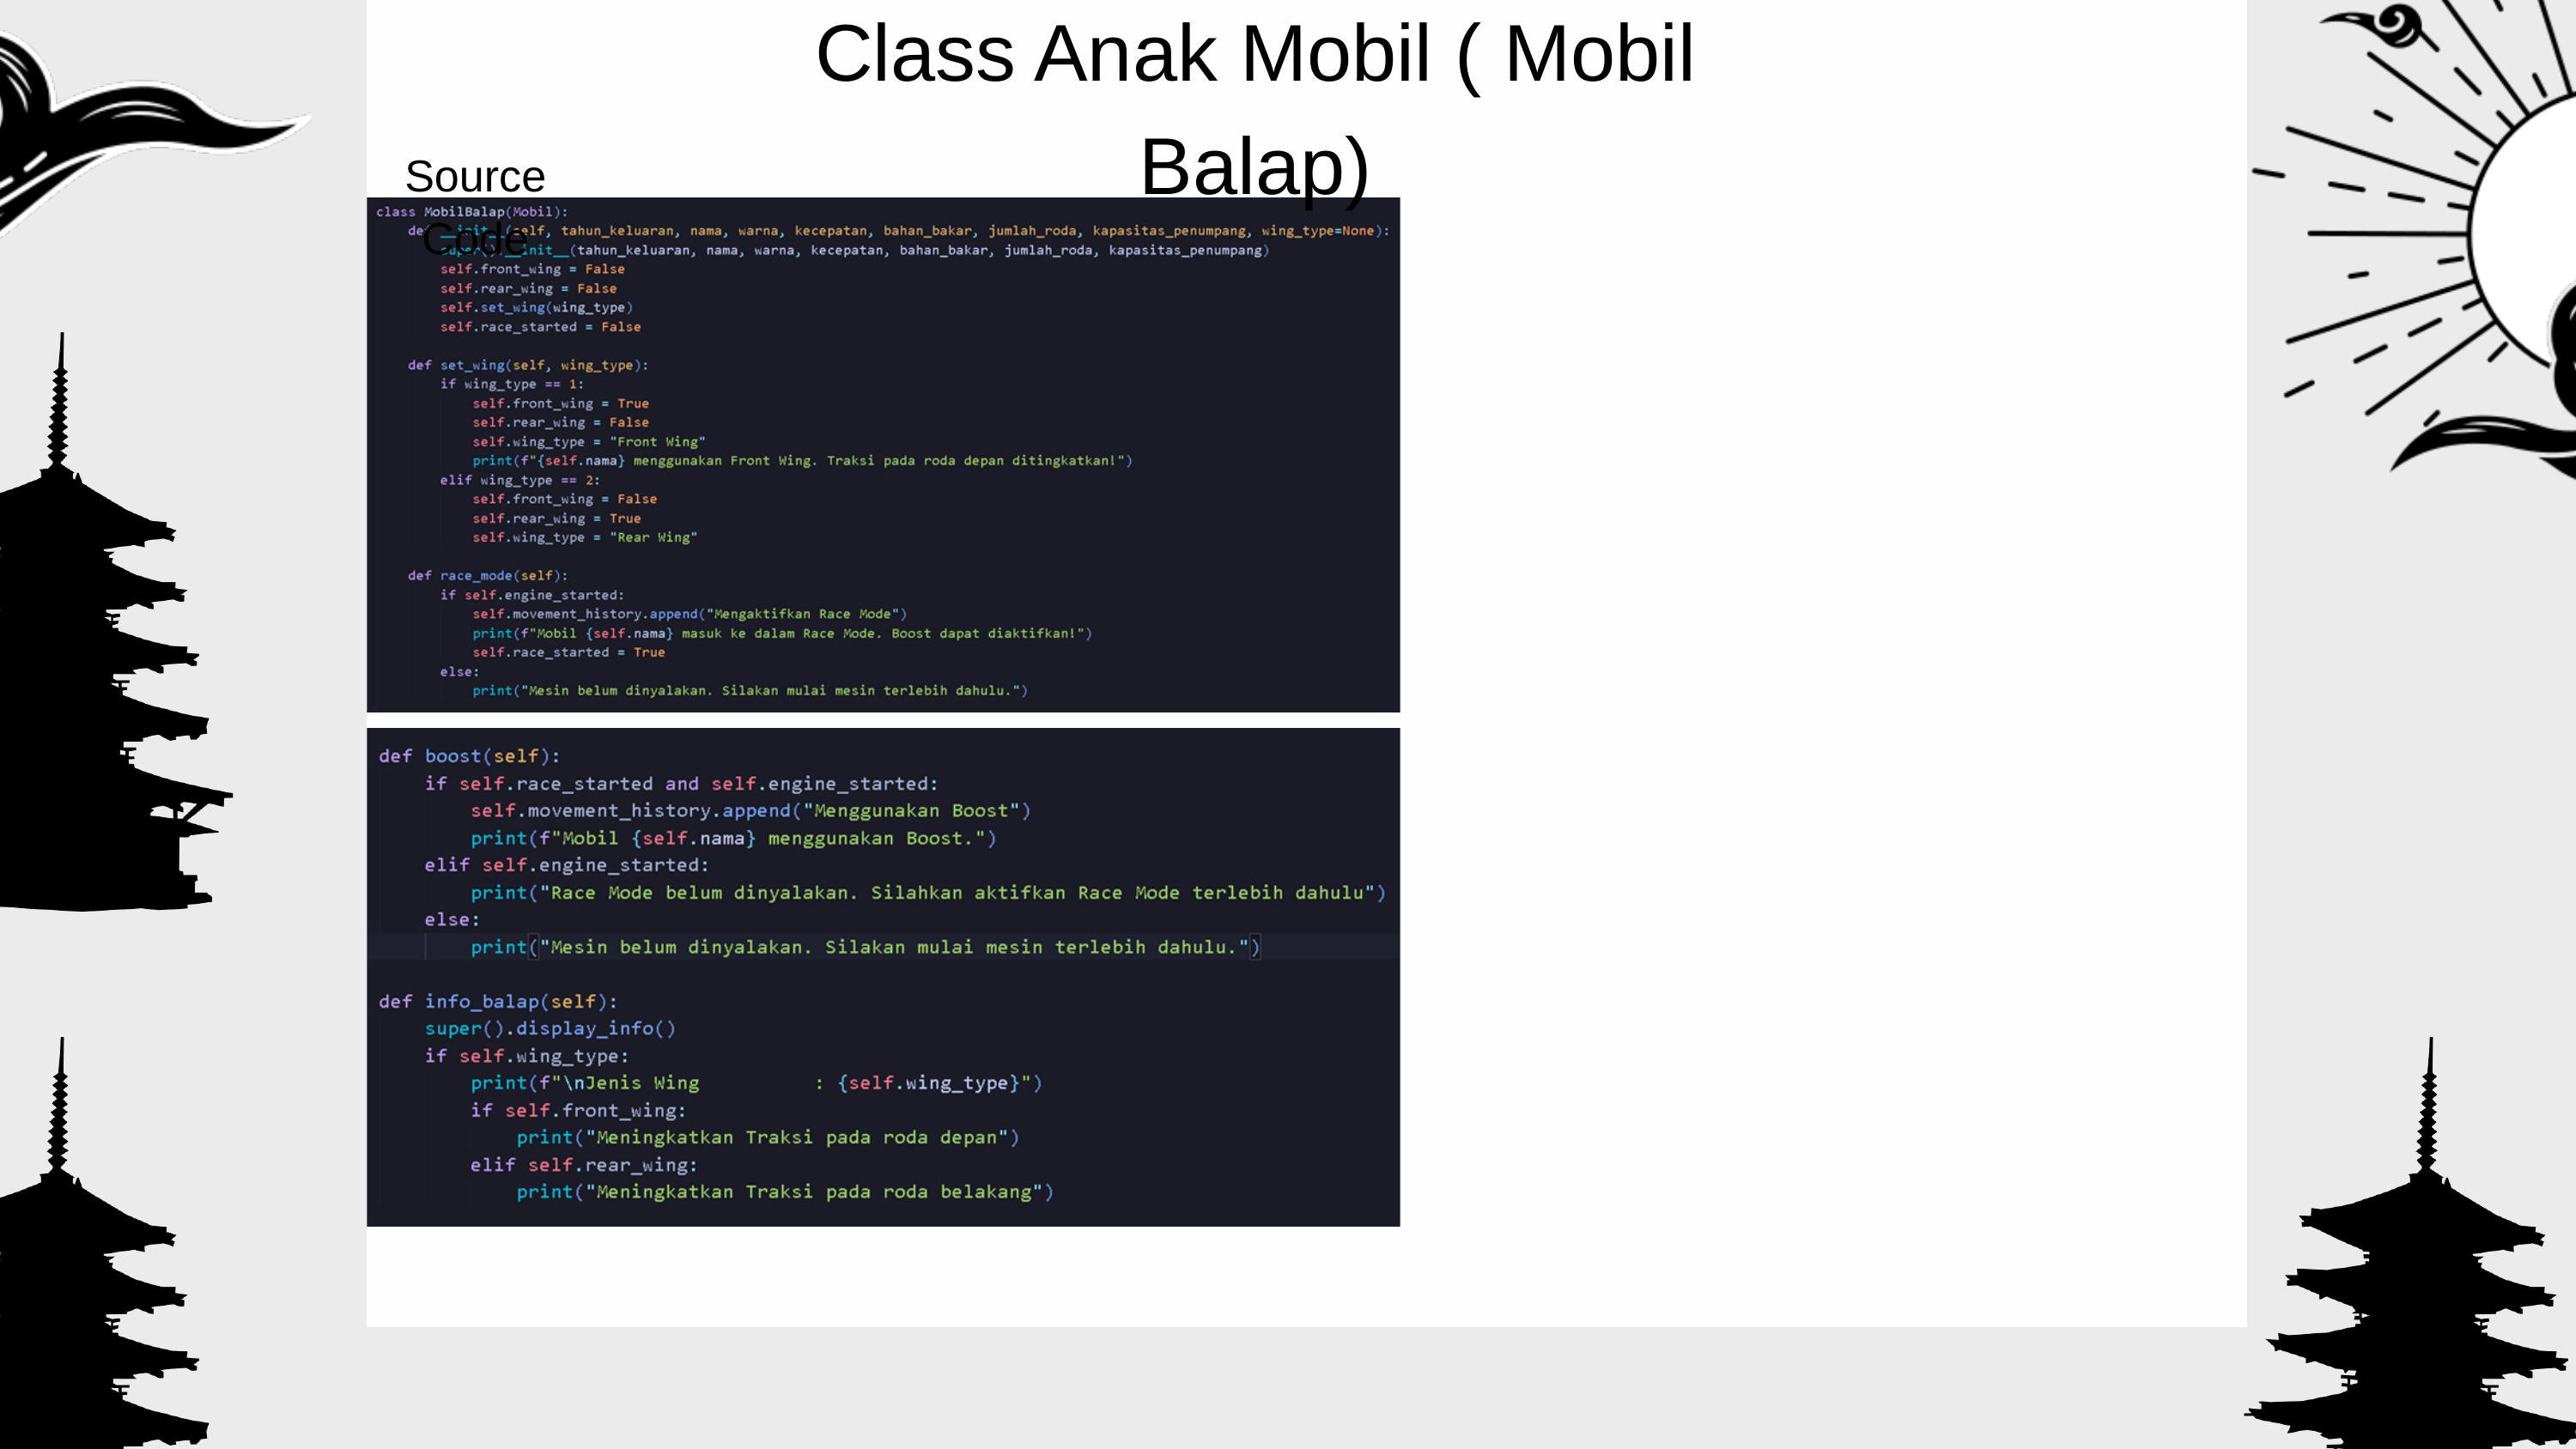

Class Anak Mobil ( Mobil Balap)
Source Code